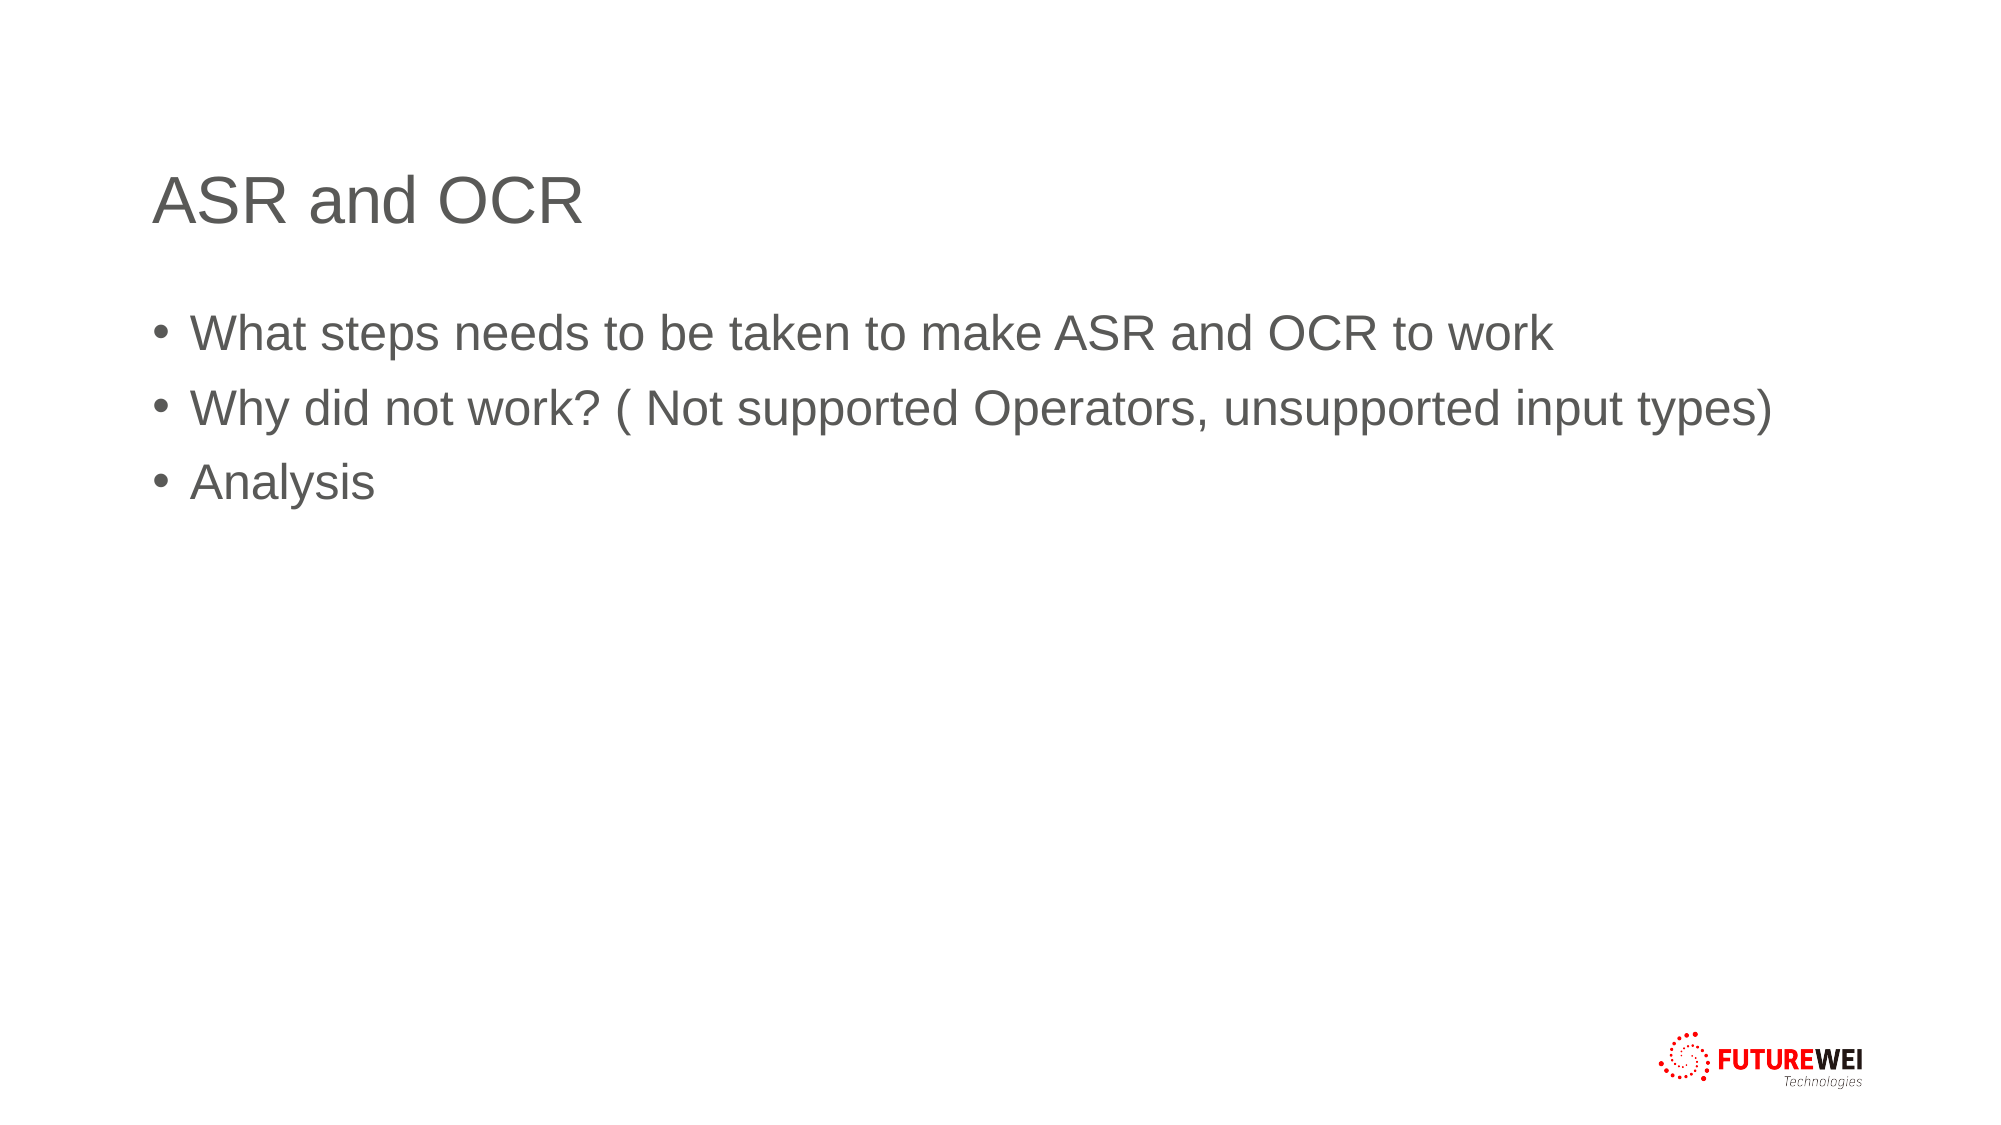

# ASR and OCR
What steps needs to be taken to make ASR and OCR to work
Why did not work? ( Not supported Operators, unsupported input types)
Analysis